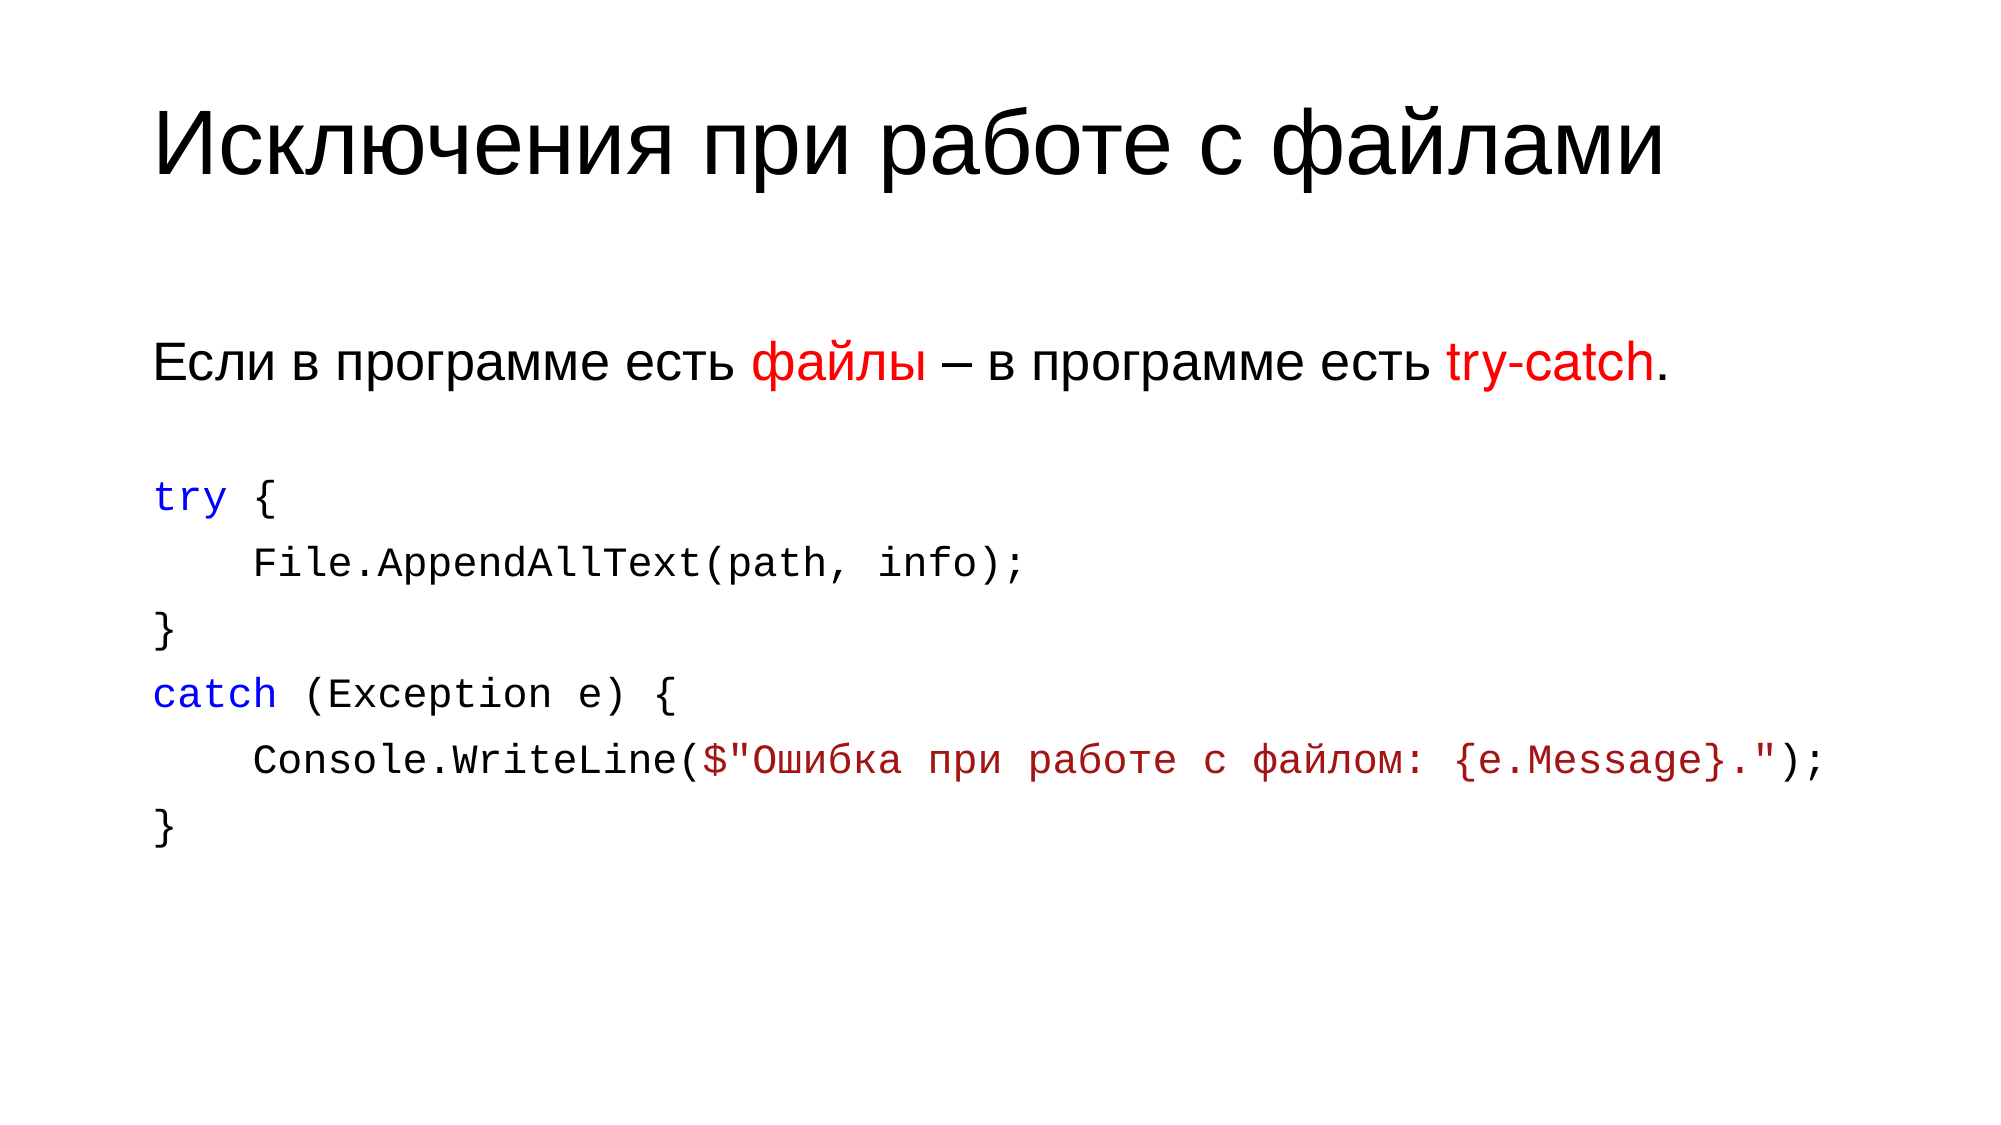

# Исключения при работе с файлами

Если в программе есть файлы – в программе есть try-catch.

try {
    File.AppendAllText(path, info);
}
catch (Exception e) {
    Console.WriteLine($"Ошибка при работе с файлом: {e.Message}.");
}